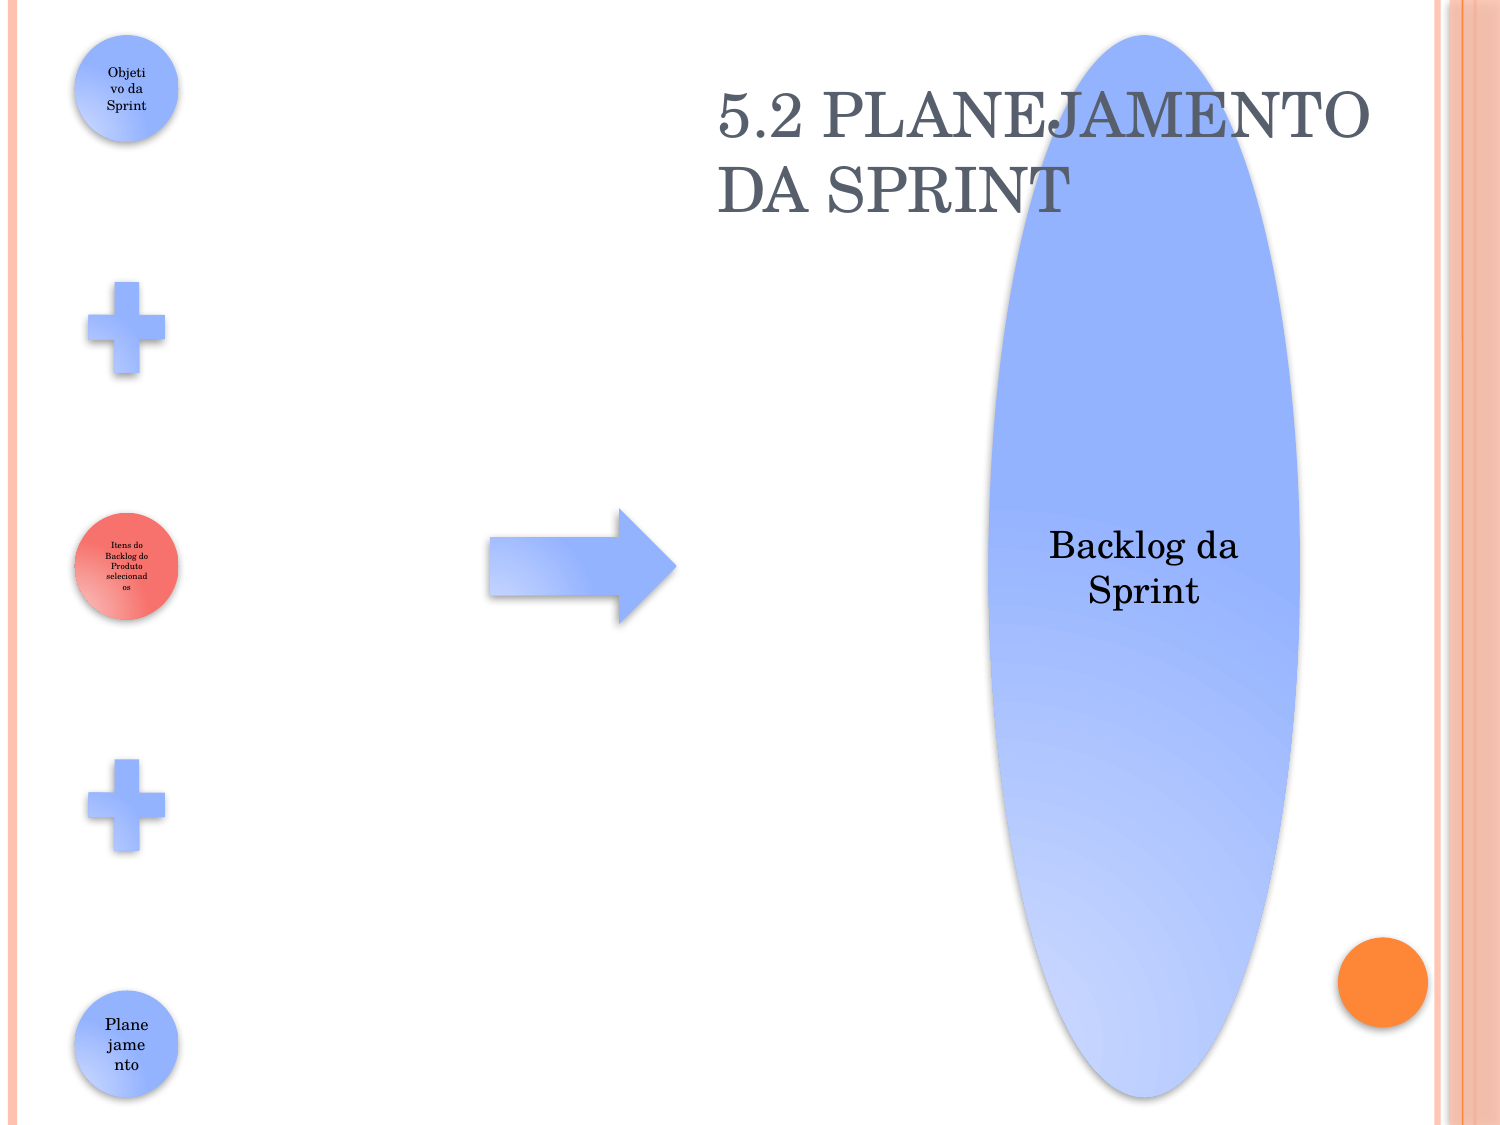

Objetivo da Sprint
Itens do Backlog do Produto selecionados
Planejamento
Backlog da Sprint
# 5.2 Planejamento da Sprint